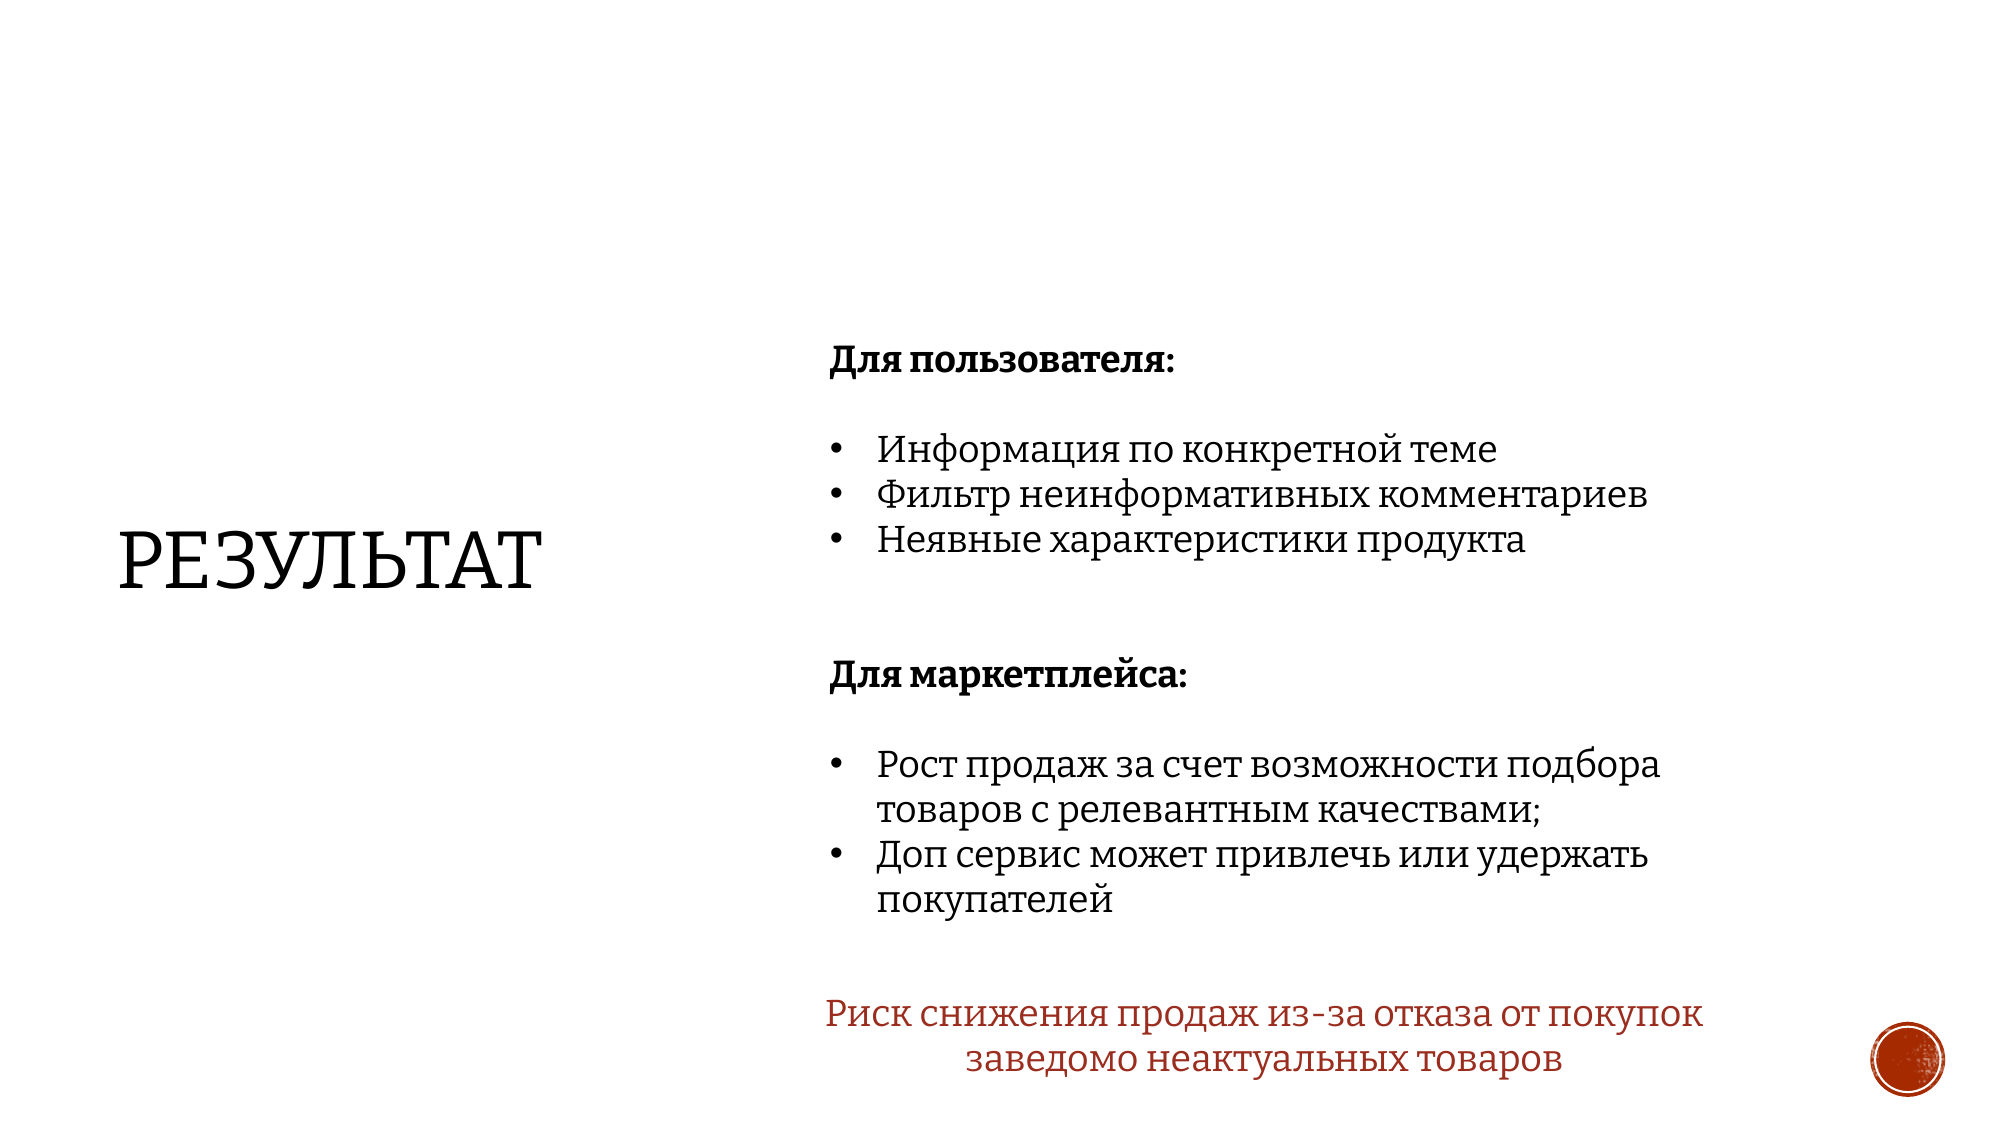

Для пользователя:

Информация по конкретной теме
Фильтр неинформативных комментариев
Неявные характеристики продукта

Для маркетплейса:

Рост продаж за счет возможности подбора товаров с релевантным качествами;
Доп сервис может привлечь или удержать покупателей
результат
Риск снижения продаж из-за отказа от покупок заведомо неактуальных товаров